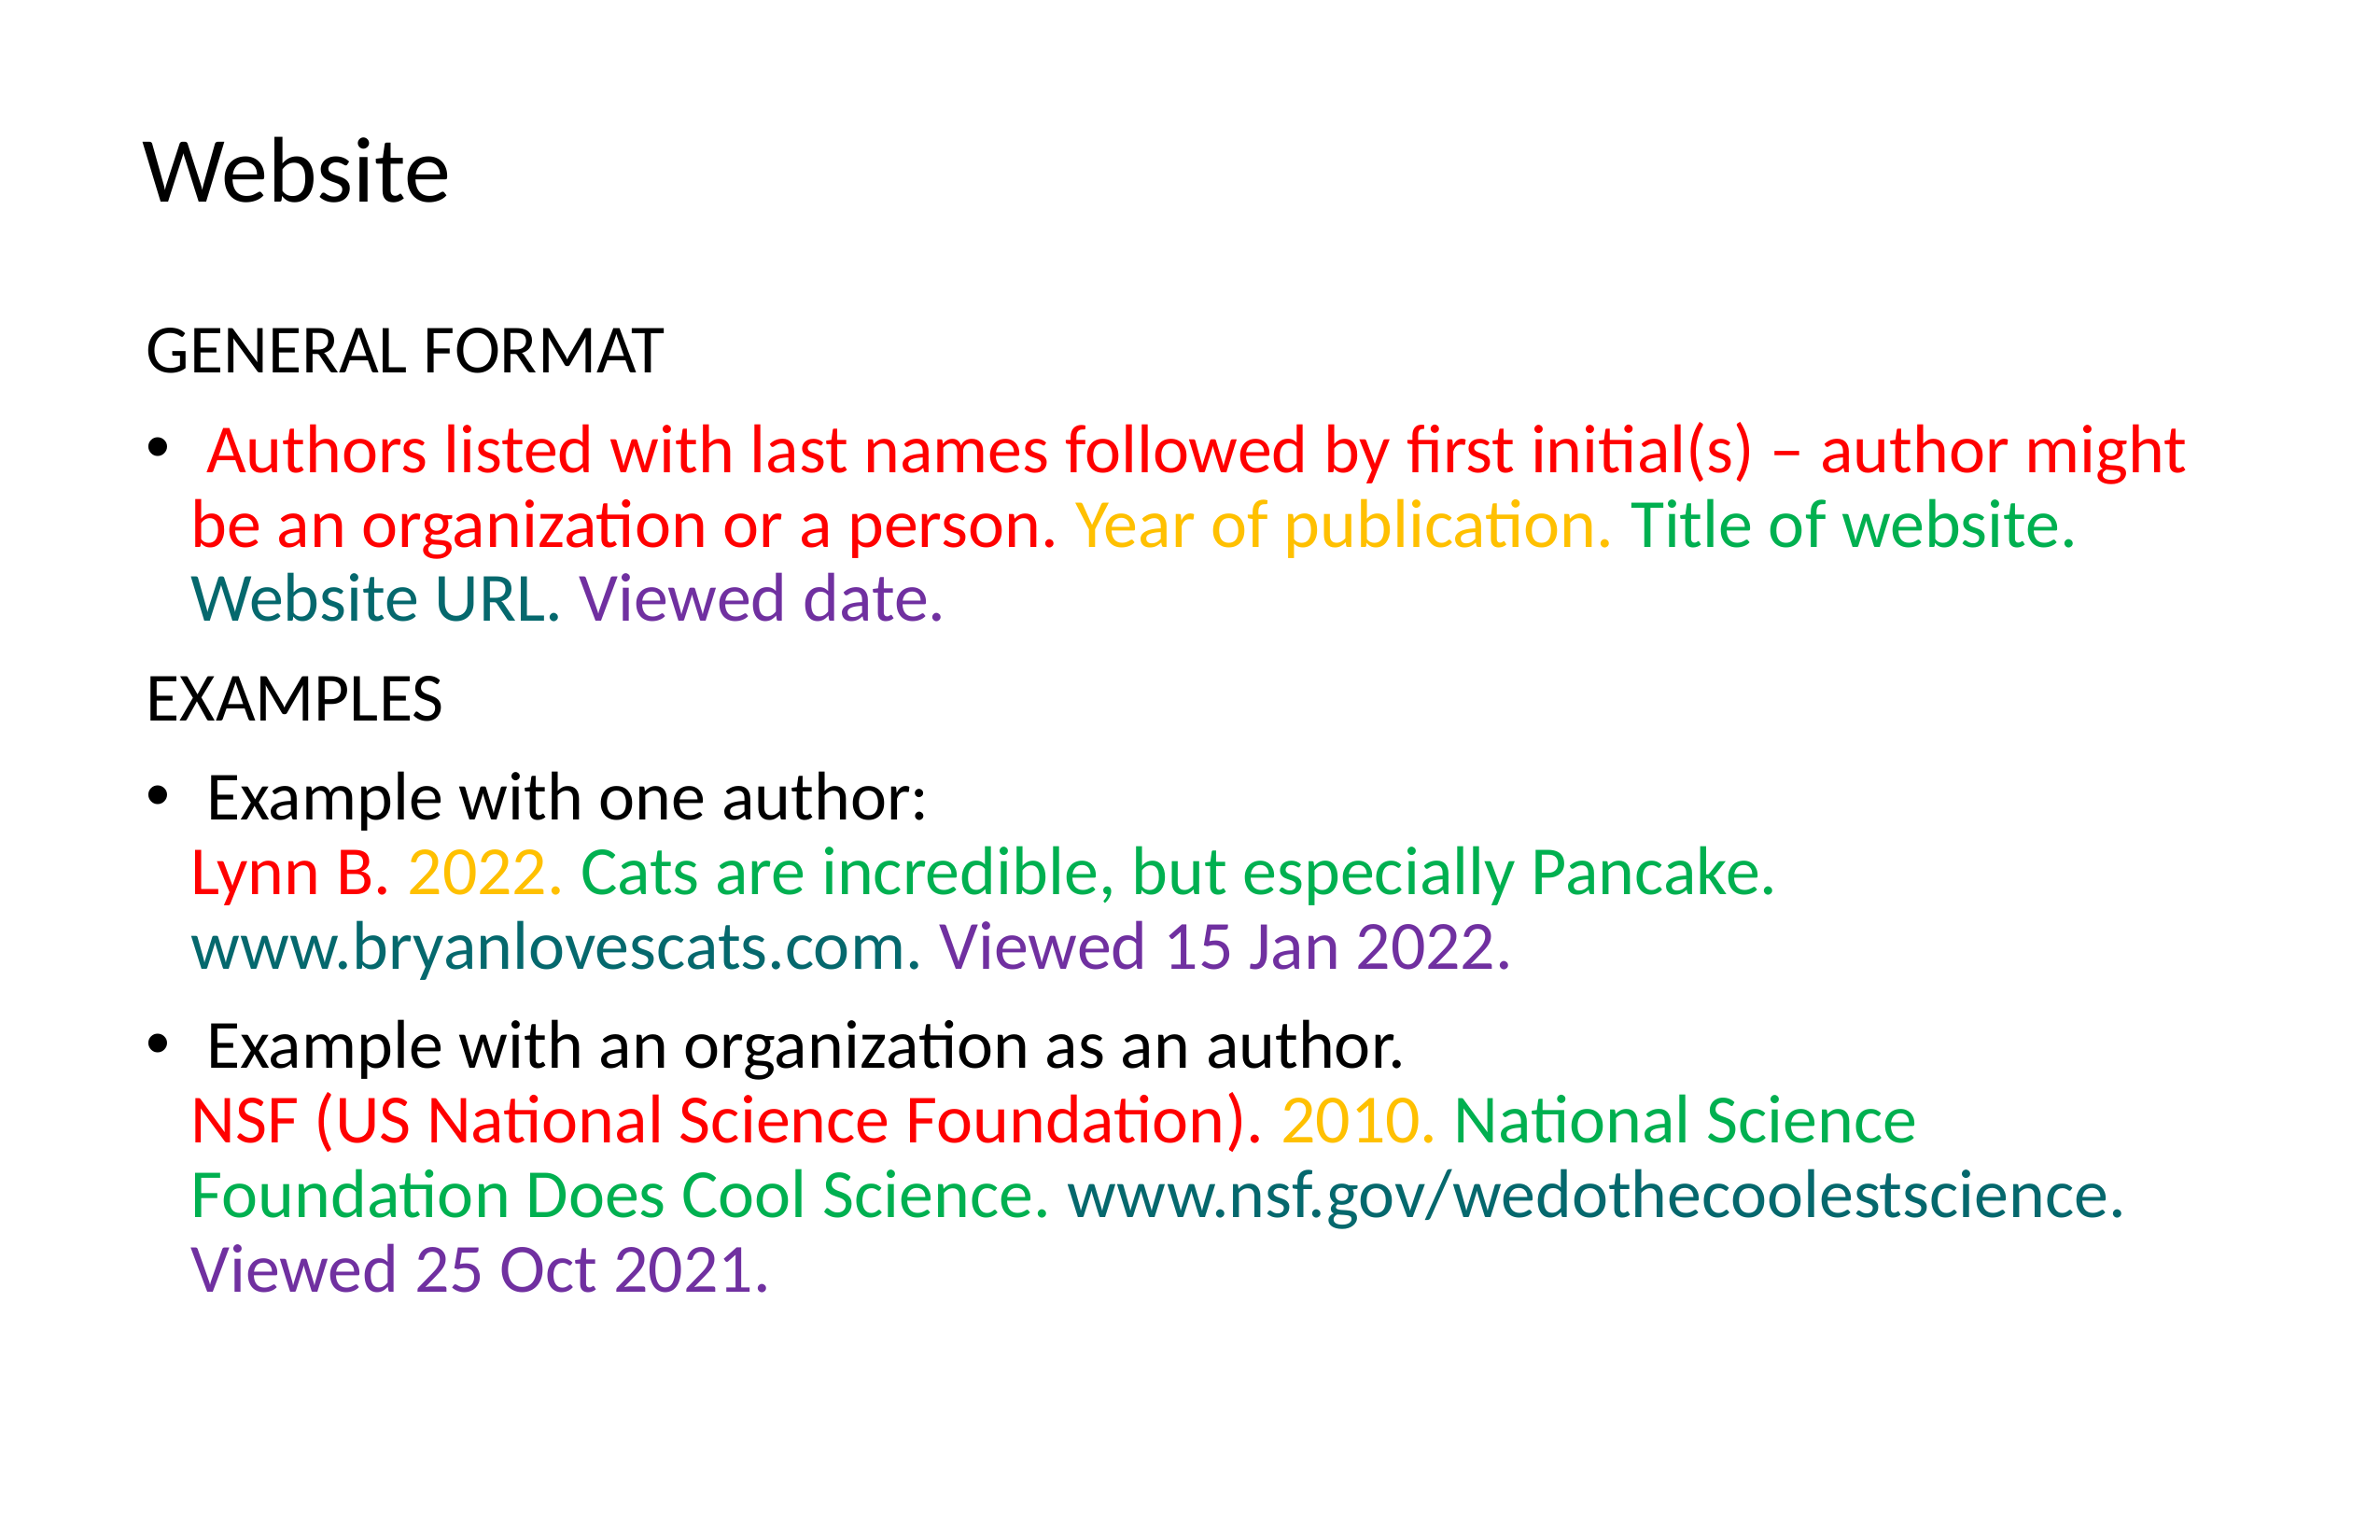

# Website
GENERAL FORMAT
 Authors listed with last names followed by first initial(s) – author might be an organization or a person. Year of publication. Title of website. Website URL. Viewed date.
EXAMPLES
 Example with one author:
Lynn B. 2022. Cats are incredible, but especially Pancake. www.bryanlovescats.com. Viewed 15 Jan 2022.
 Example with an organization as an author.
NSF (US National Science Foundation). 2010. National Science Foundation Does Cool Science. www.nsf.gov/wedothecoolestscience. Viewed 25 Oct 2021.